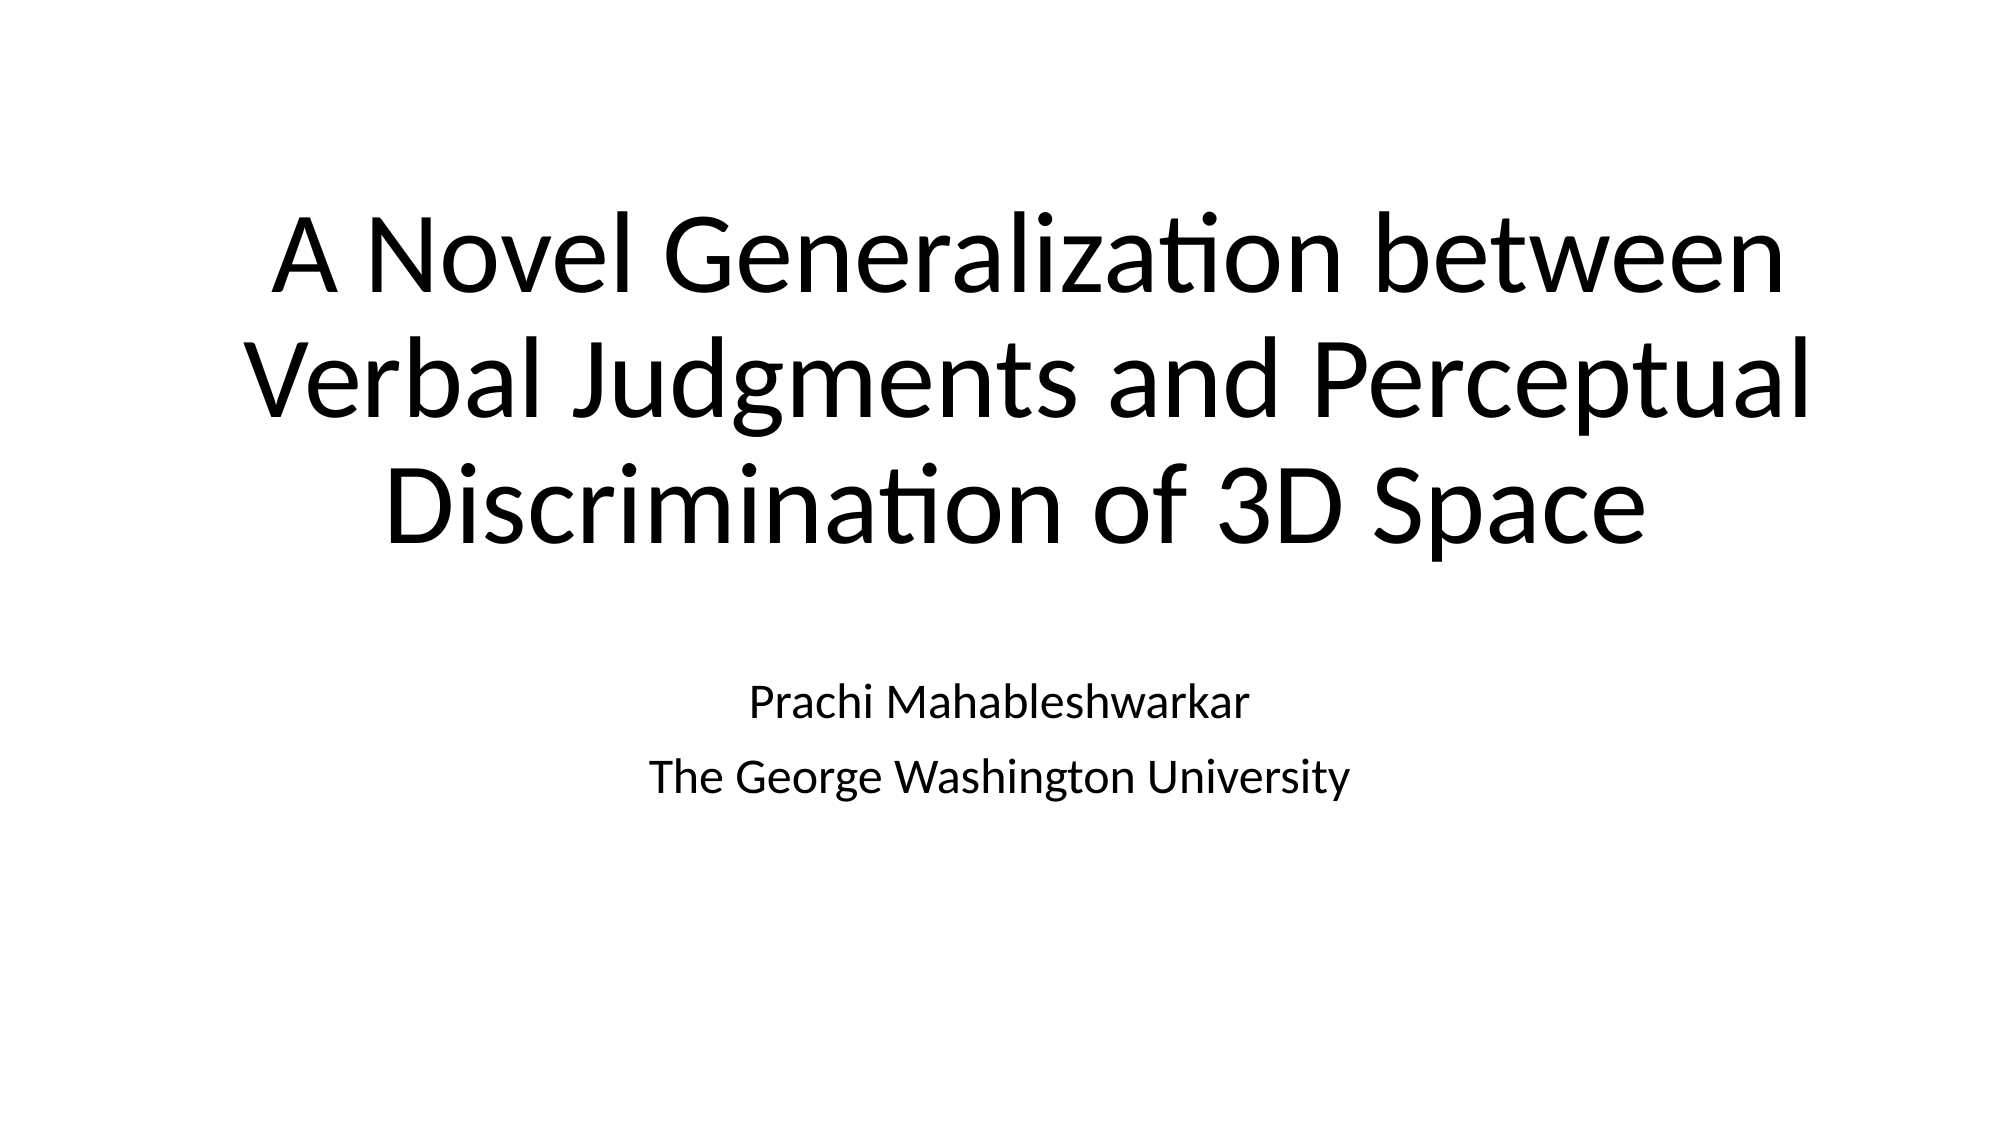

# A Novel Generalization between Verbal Judgments and Perceptual Discrimination of 3D Space
Prachi Mahableshwarkar
The George Washington University